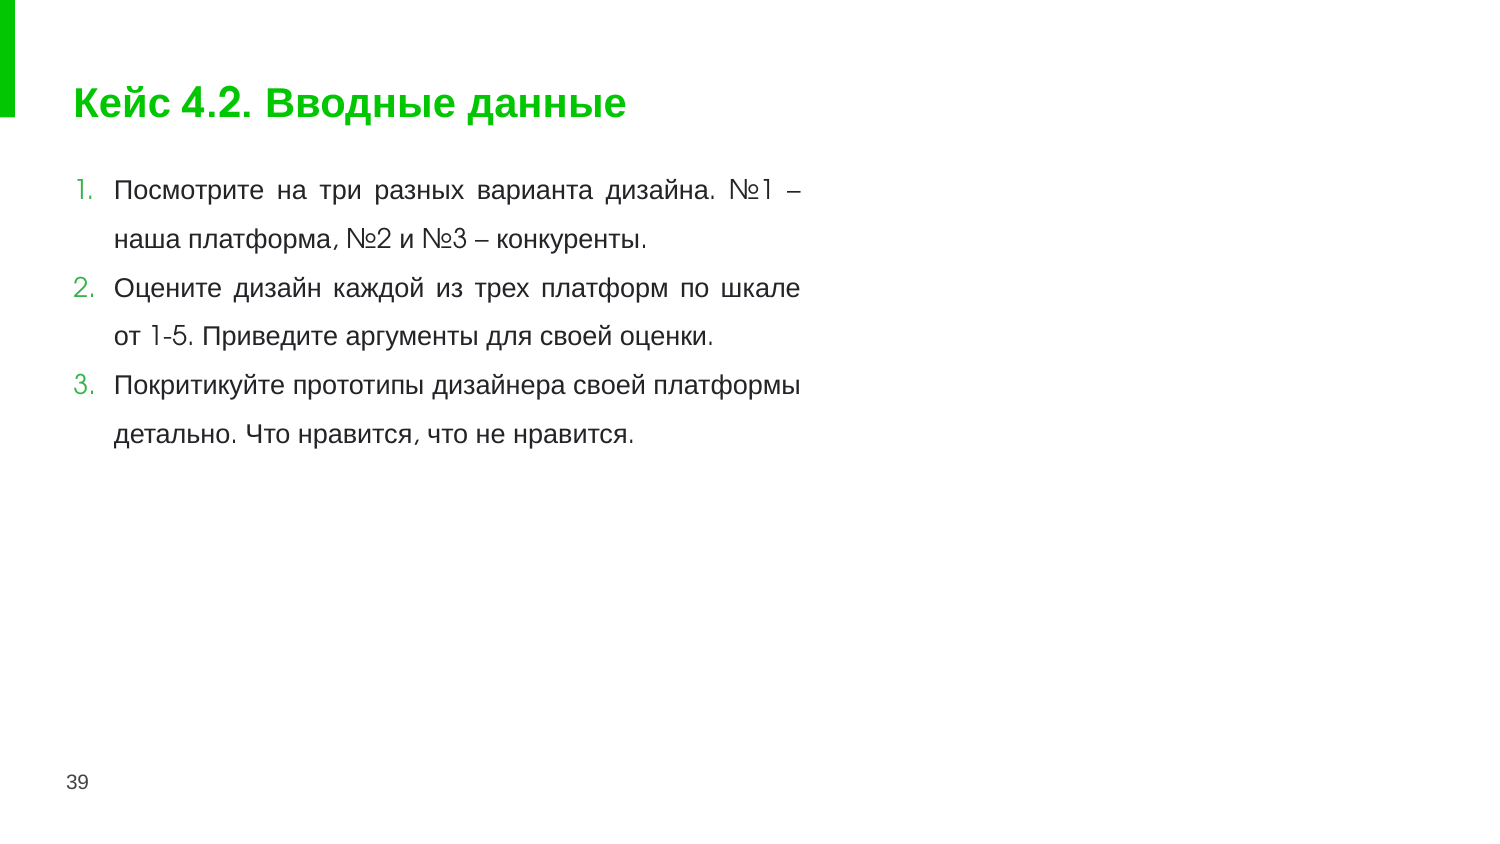

# Кейс 4.2. Вводные данные
Посмотрите на три разных варианта дизайна. №1 – наша платформа, №2 и №3 – конкуренты.
Оцените дизайн каждой из трех платформ по шкале от 1-5. Приведите аргументы для своей оценки.
Покритикуйте прототипы дизайнера своей платформы детально. Что нравится, что не нравится.

39